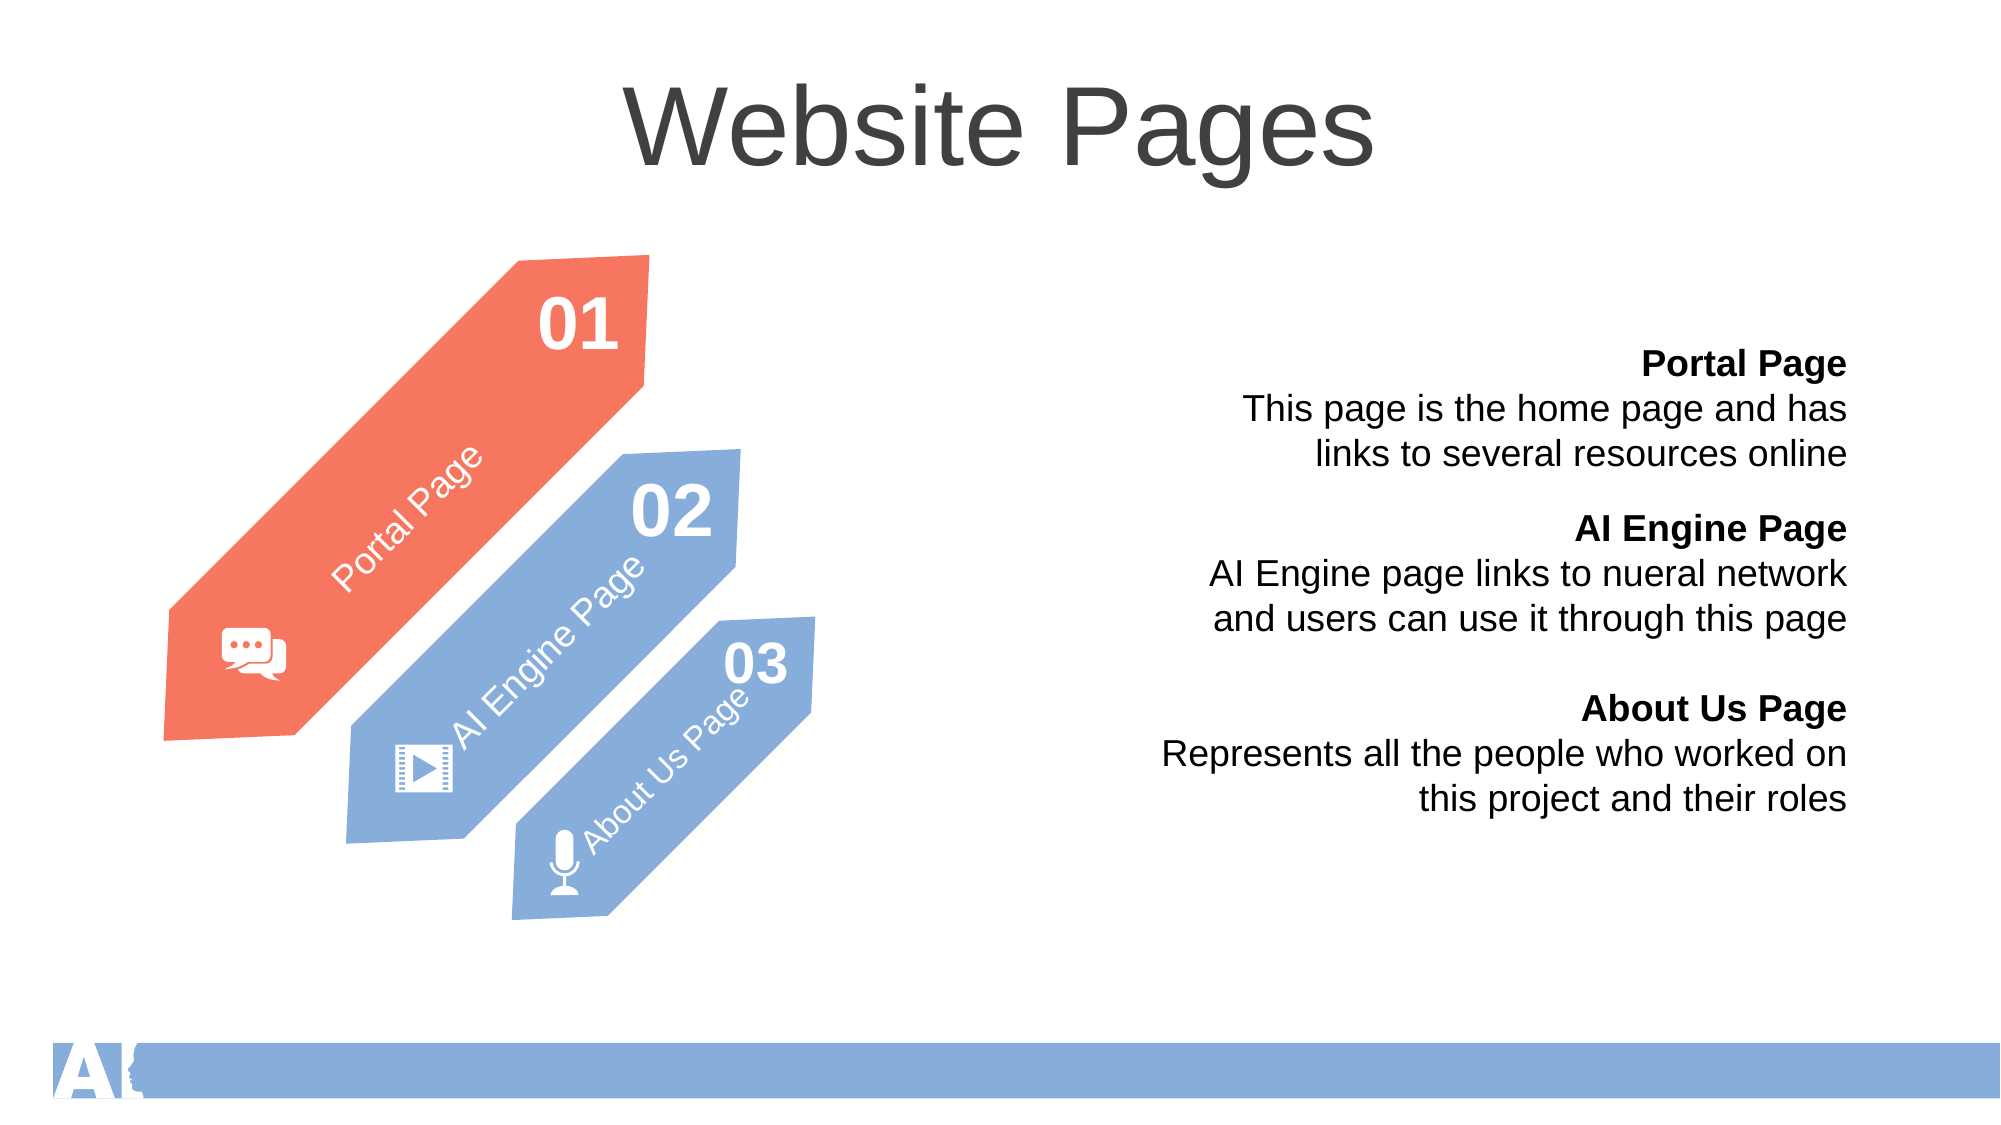

Website Pages
01
Portal Page
This page is the home page and has links to several resources online

02
Portal Page
AI Engine Page
AI Engine page links to nueral network and users can use it through this page

03
AI Engine Page

About Us Page
Represents all the people who worked on this project and their roles

About Us Page